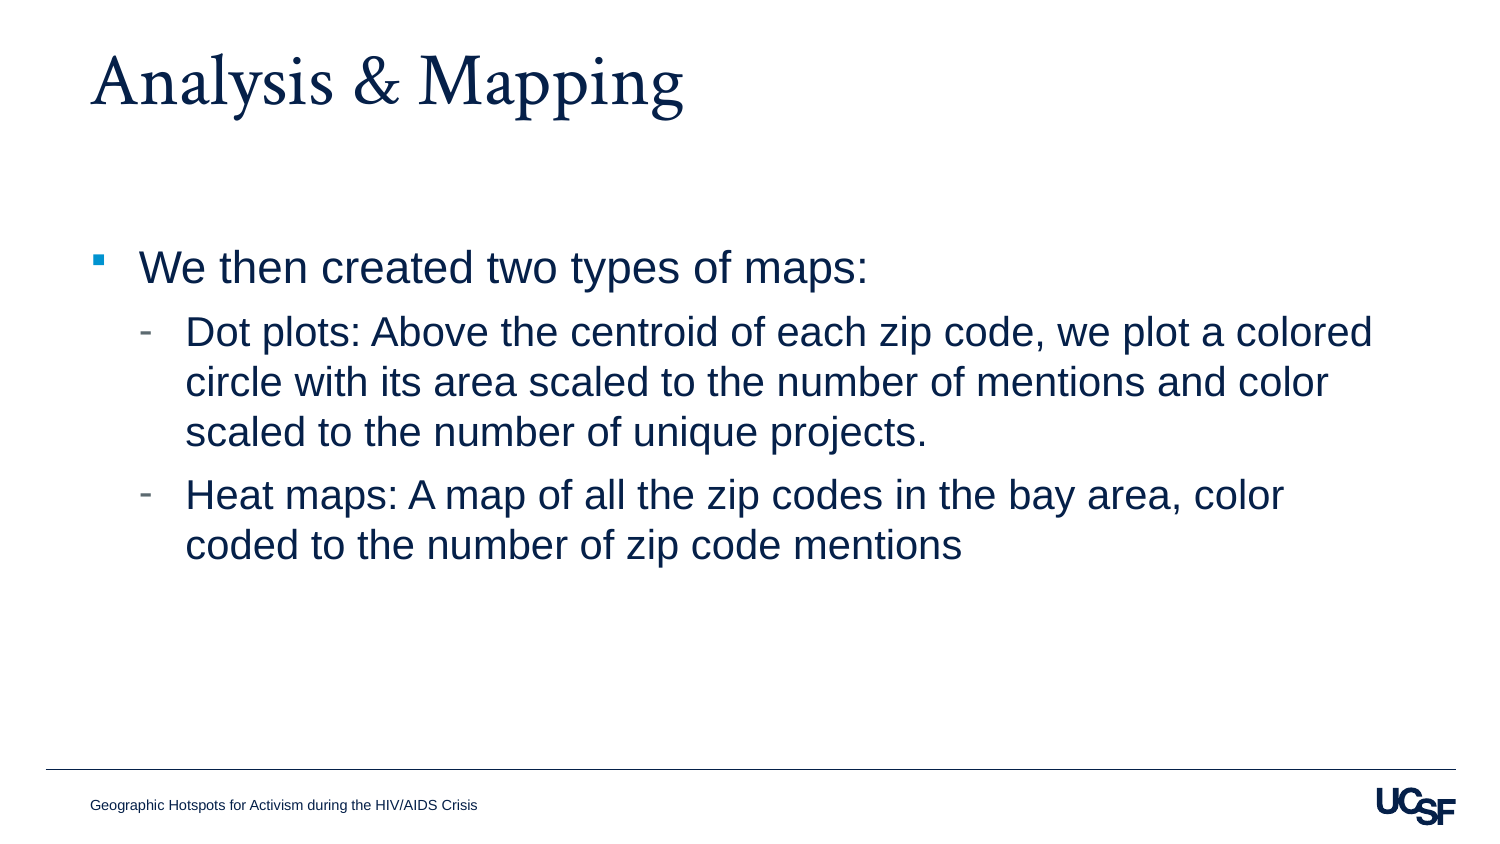

# Analysis & Mapping
We then created two types of maps:
Dot plots: Above the centroid of each zip code, we plot a colored circle with its area scaled to the number of mentions and color scaled to the number of unique projects.
Heat maps: A map of all the zip codes in the bay area, color coded to the number of zip code mentions
Geographic Hotspots for Activism during the HIV/AIDS Crisis